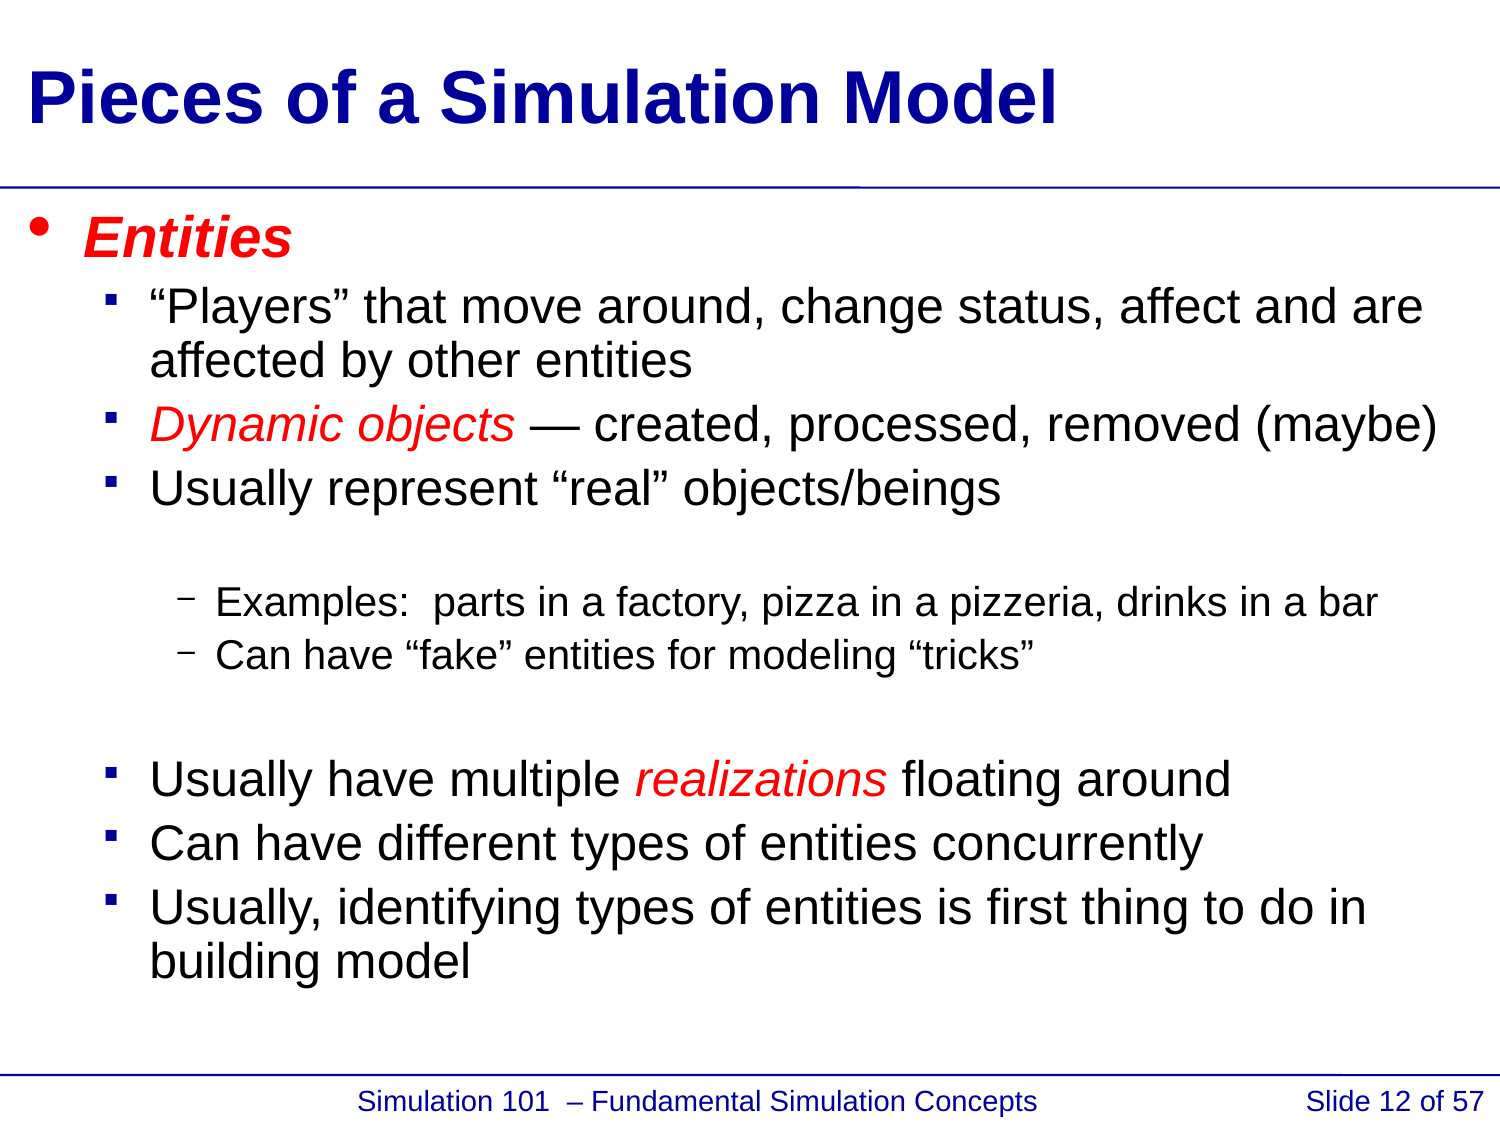

# Pieces of a Simulation Model
Entities
“Players” that move around, change status, affect and are affected by other entities
Dynamic objects — created, processed, removed (maybe)
Usually represent “real” objects/beings

Examples:  parts in a factory, pizza in a pizzeria, drinks in a bar
Can have “fake” entities for modeling “tricks”

Usually have multiple realizations floating around
Can have different types of entities concurrently
Usually, identifying types of entities is first thing to do in building model

 Simulation 101  – Fundamental Simulation Concepts
Slide 12 of 57